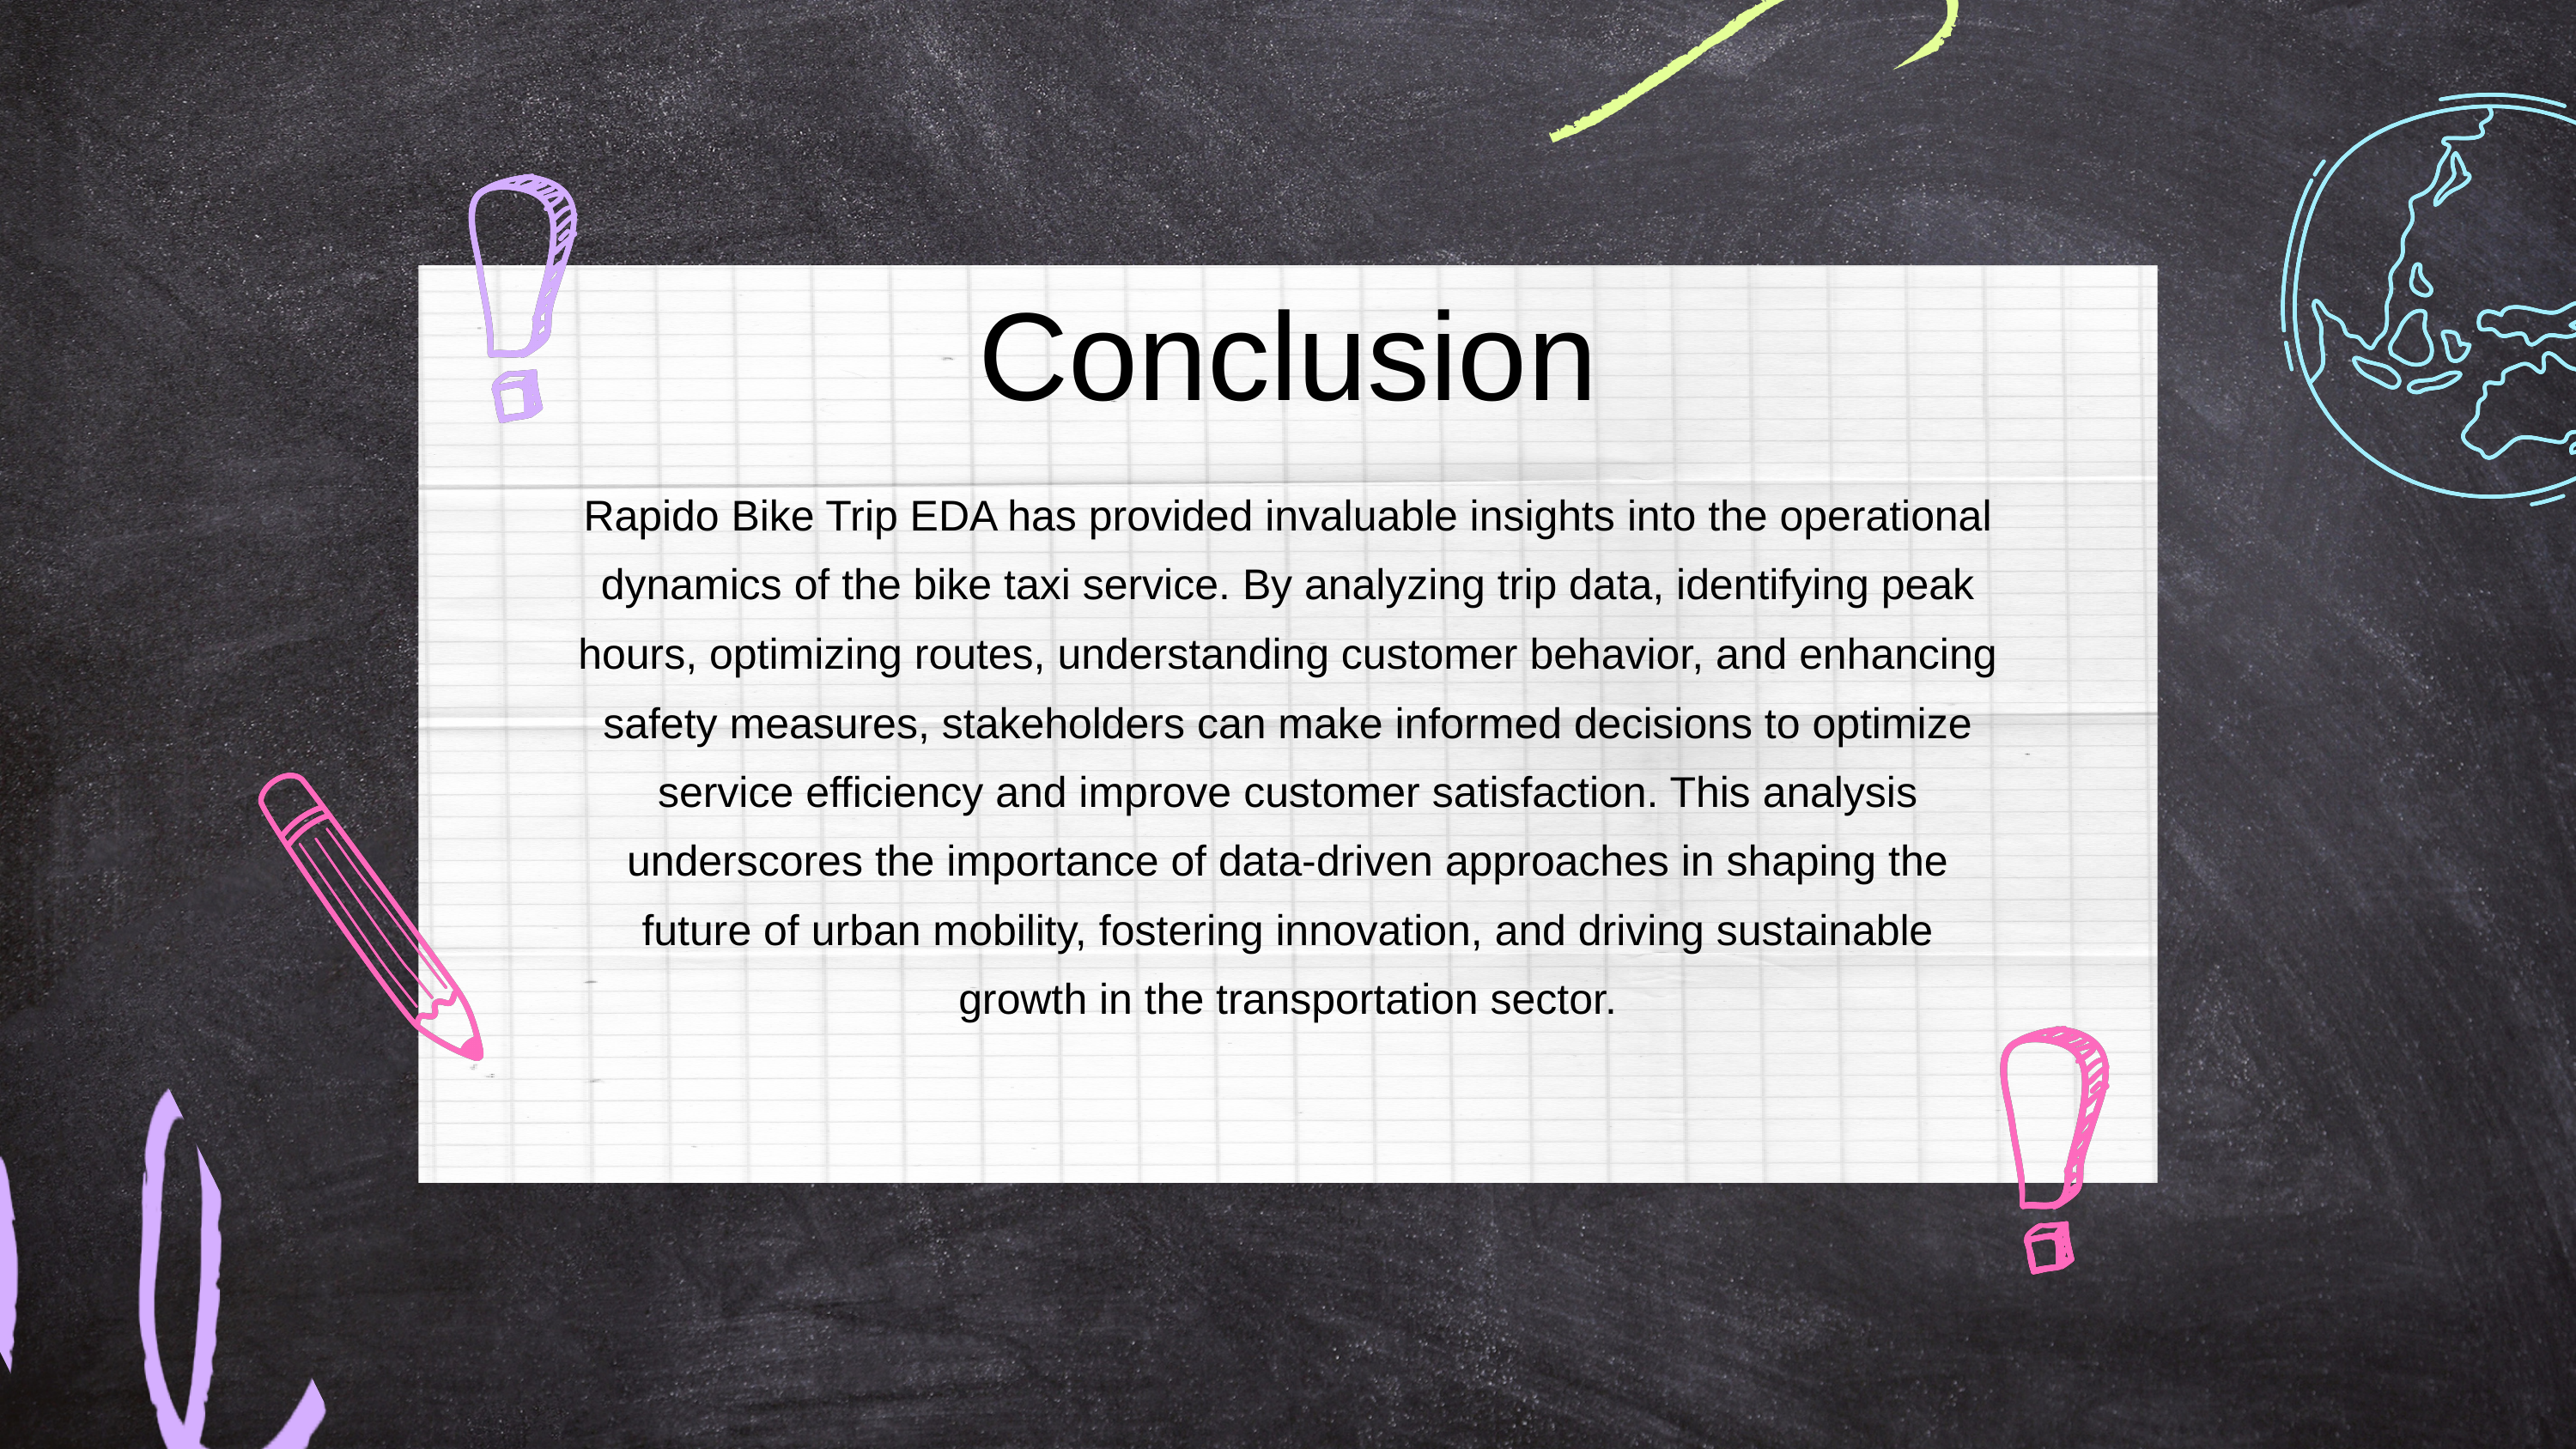

Conclusion
Rapido Bike Trip EDA has provided invaluable insights into the operational dynamics of the bike taxi service. By analyzing trip data, identifying peak hours, optimizing routes, understanding customer behavior, and enhancing safety measures, stakeholders can make informed decisions to optimize service efficiency and improve customer satisfaction. This analysis underscores the importance of data-driven approaches in shaping the future of urban mobility, fostering innovation, and driving sustainable growth in the transportation sector.